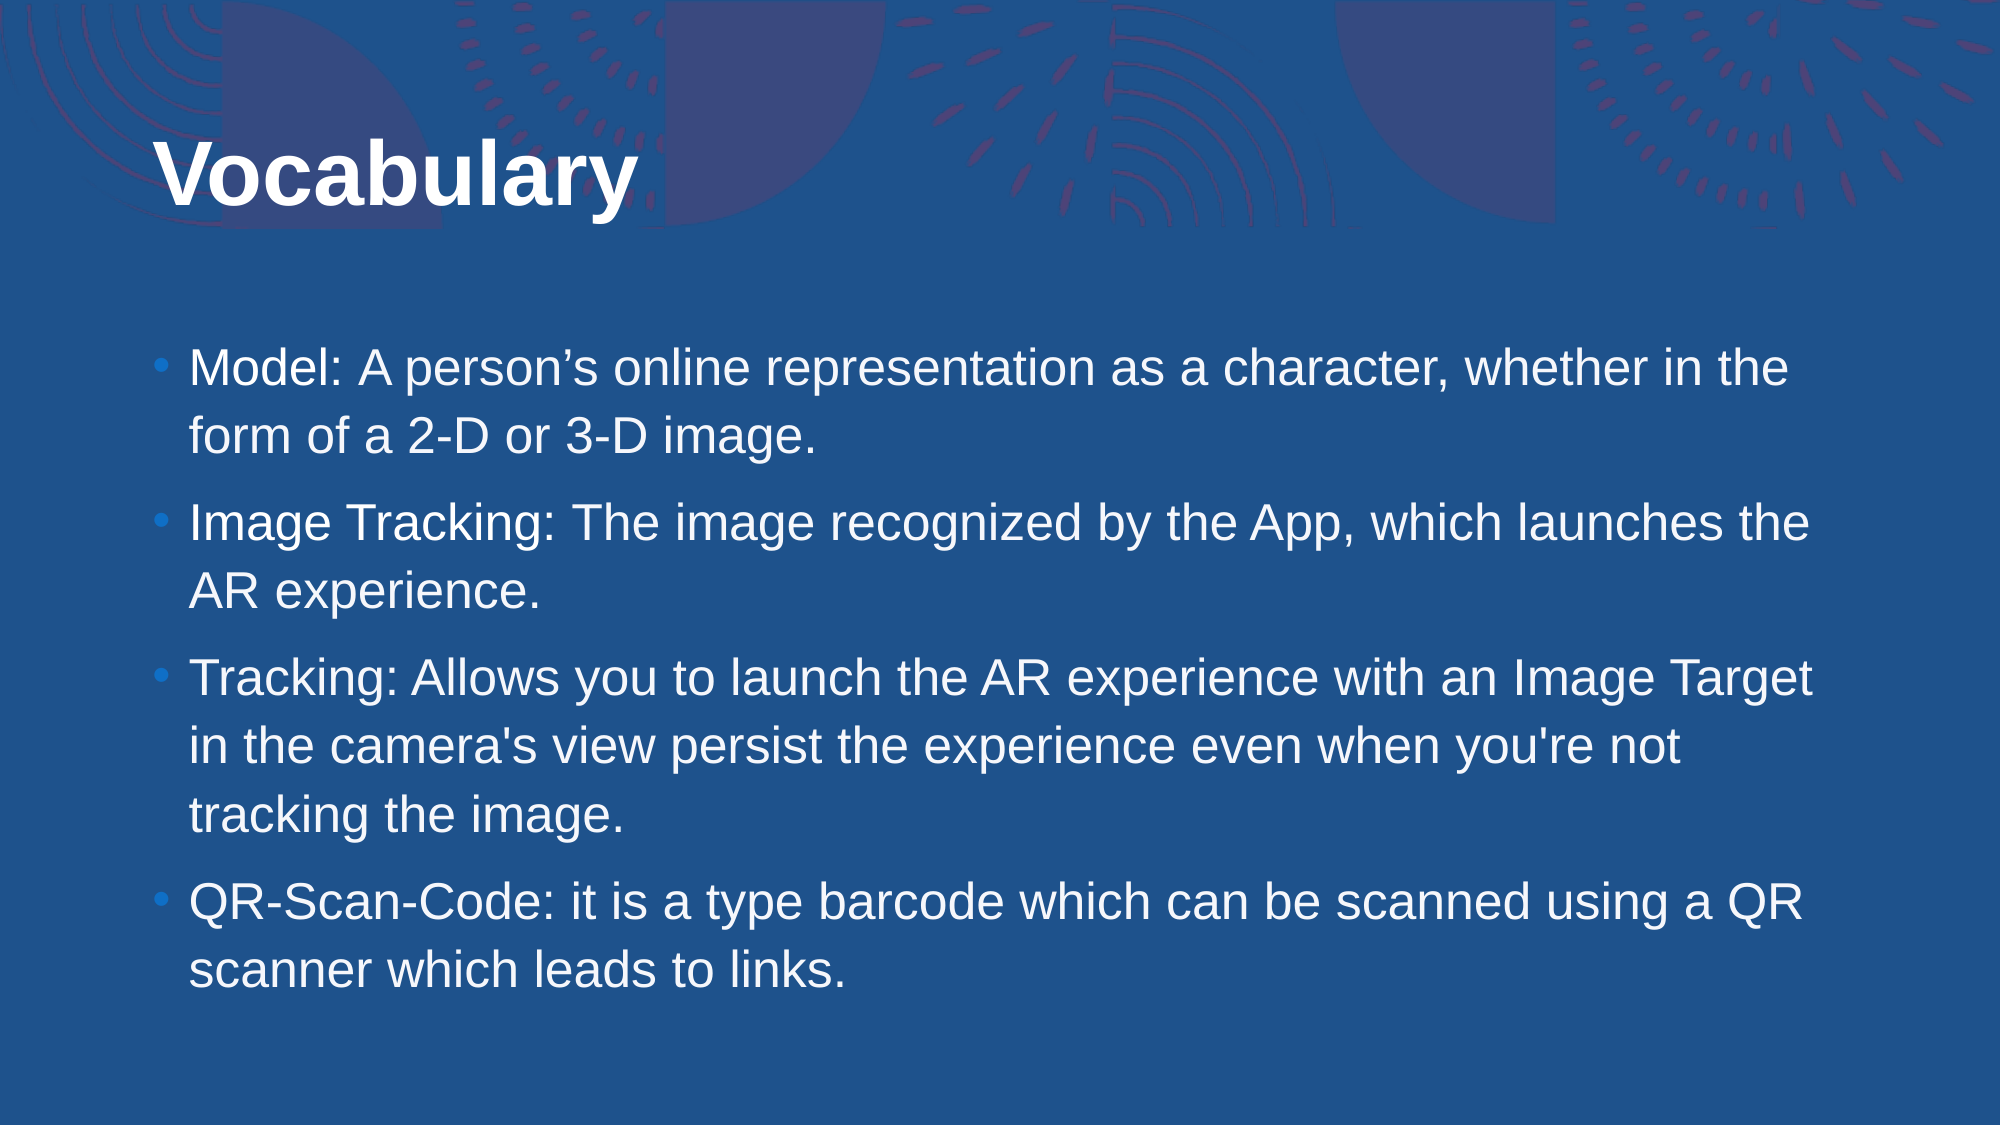

# Vocabulary
Model: A person’s online representation as a character, whether in the form of a 2-D or 3-D image.
Image Tracking: The image recognized by the App, which launches the AR experience.
Tracking: Allows you to launch the AR experience with an Image Target in the camera's view persist the experience even when you're not tracking the image.
QR-Scan-Code: it is a type barcode which can be scanned using a QR scanner which leads to links.